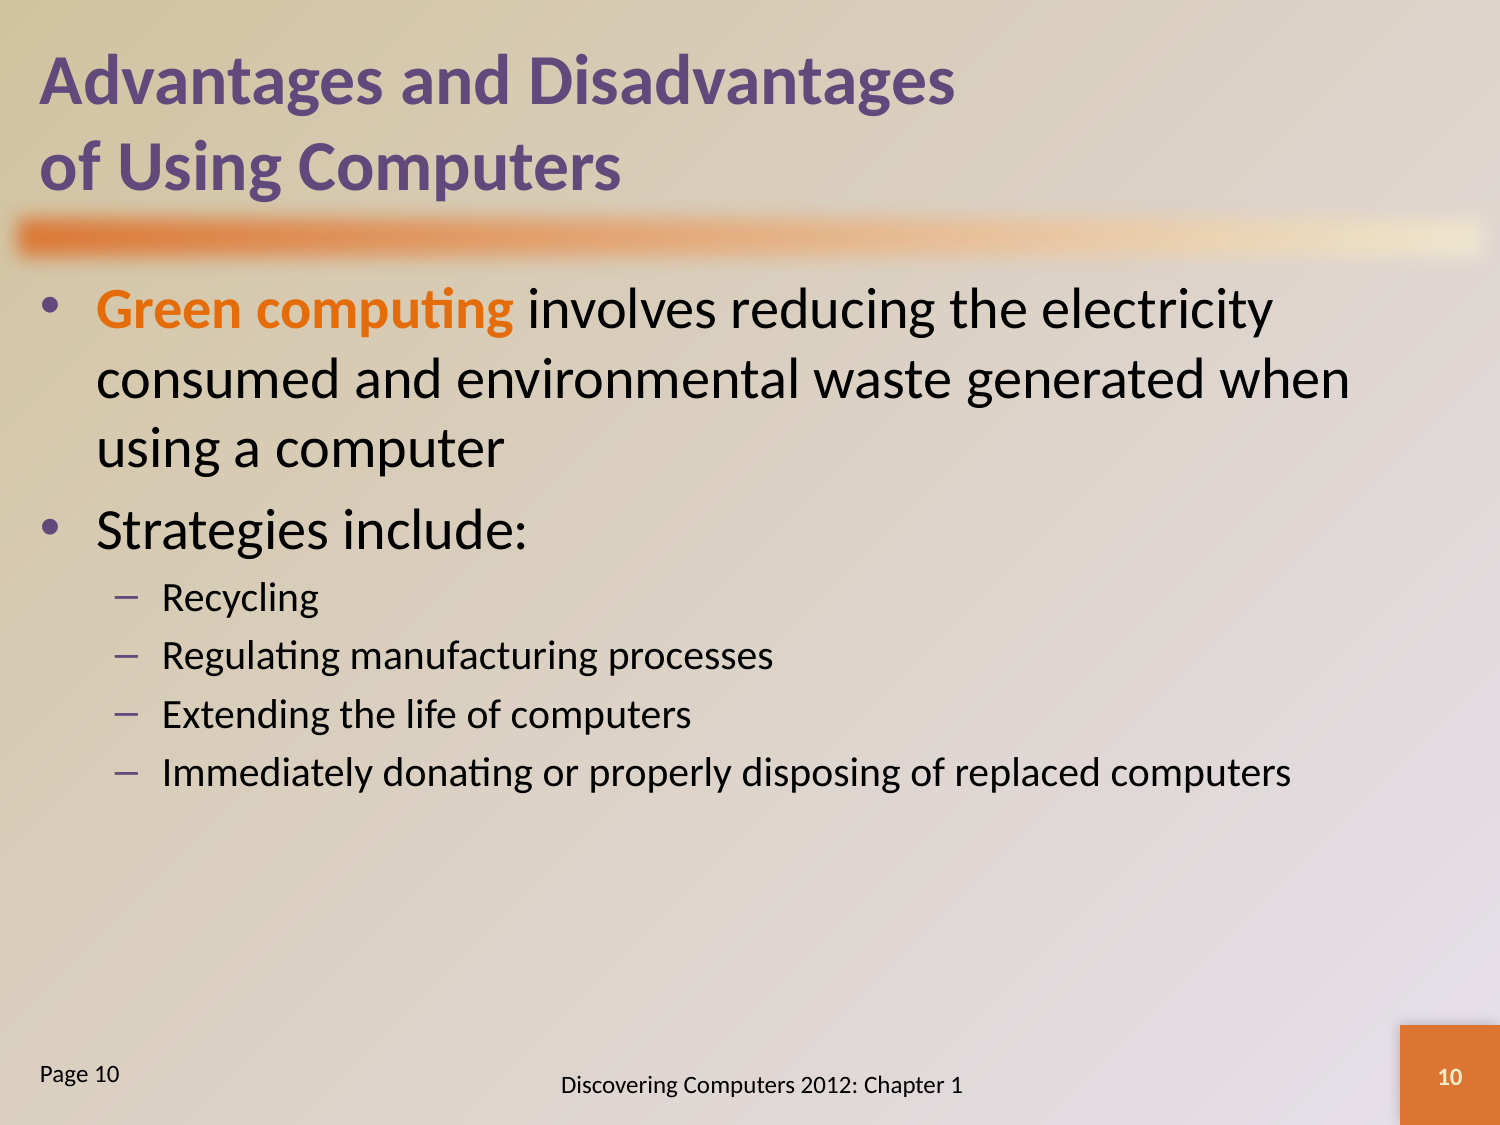

# Advantages and Disadvantages of Using Computers
Green computing involves reducing the electricity consumed and environmental waste generated when using a computer
Strategies include:
Recycling
Regulating manufacturing processes
Extending the life of computers
Immediately donating or properly disposing of replaced computers
10
Discovering Computers 2012: Chapter 1
Page 10